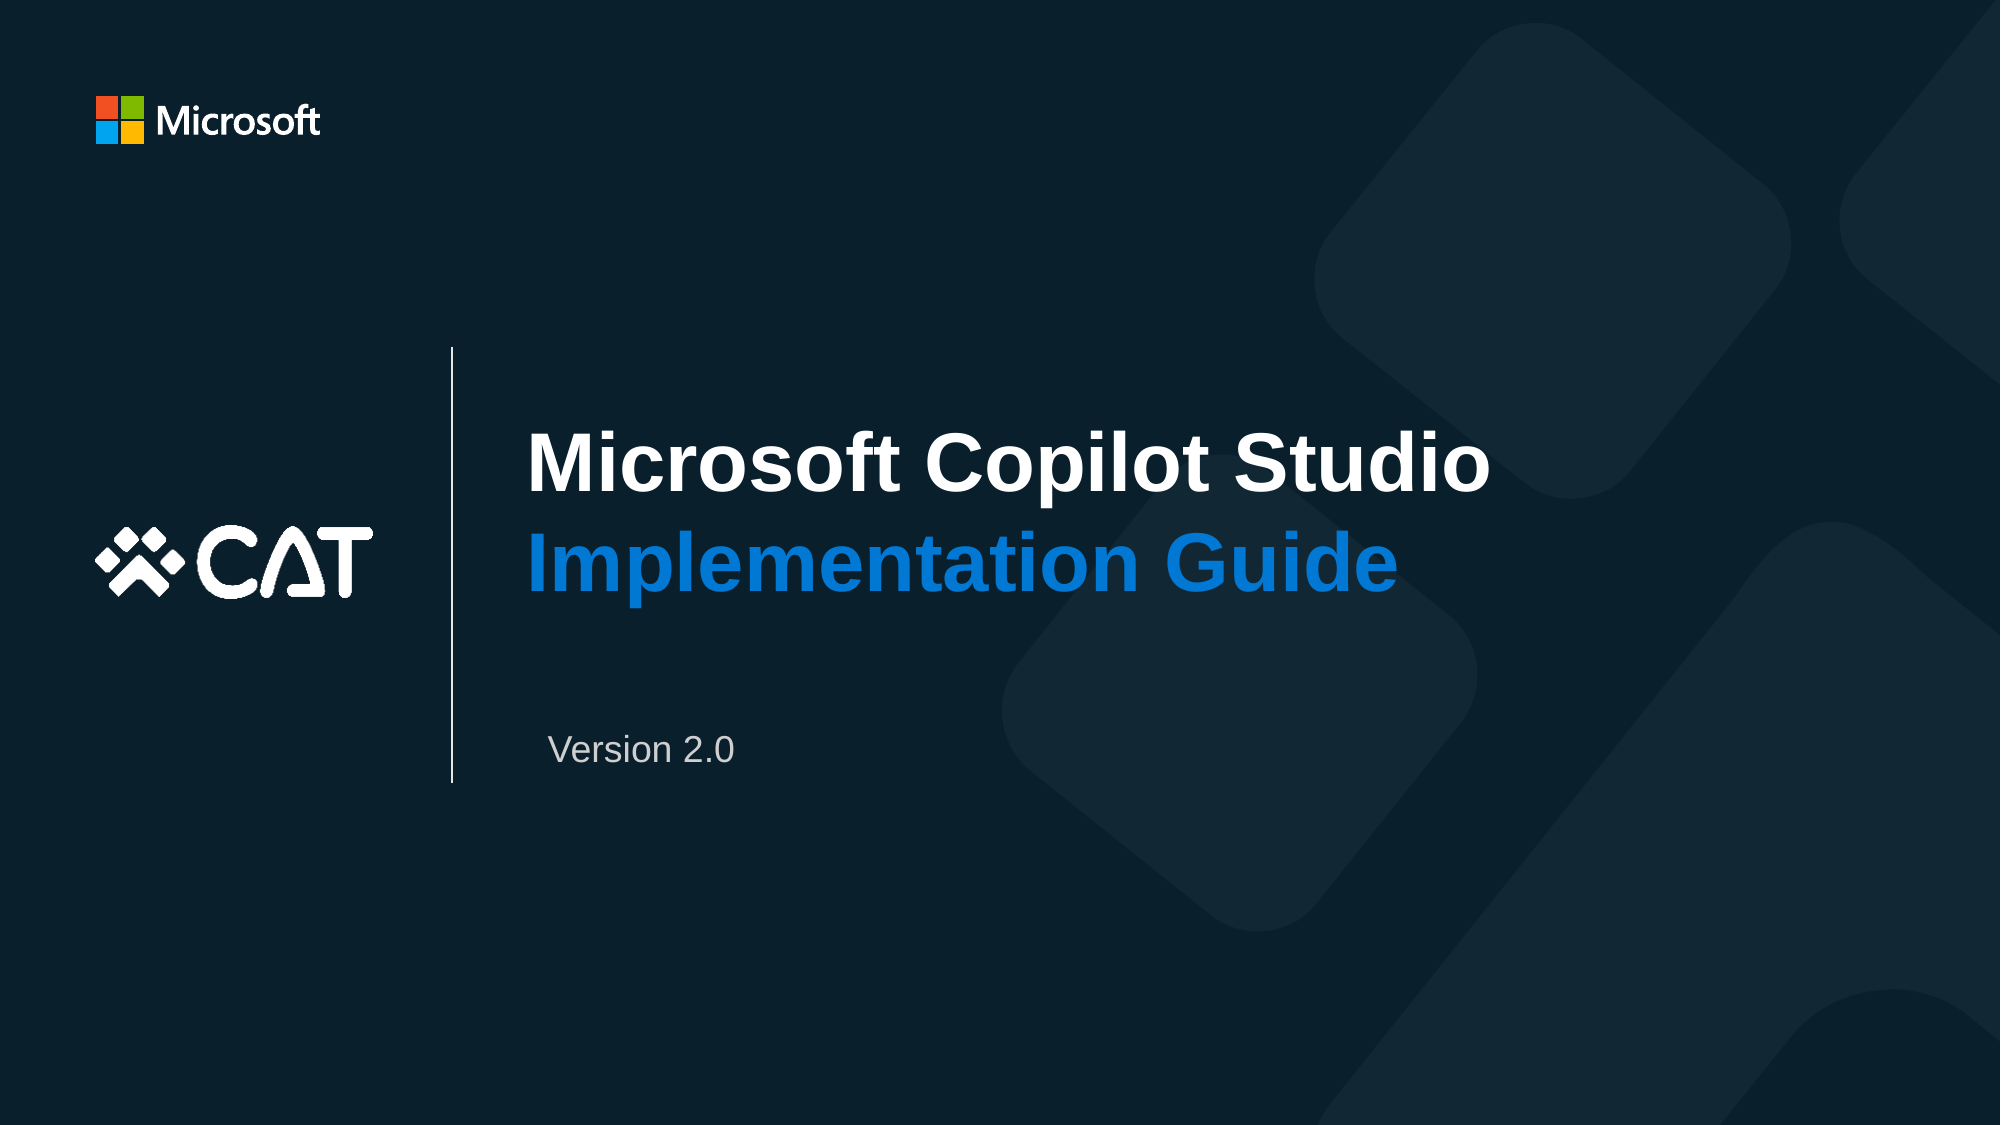

Microsoft Copilot Studio Implementation Guide
Version 2.0